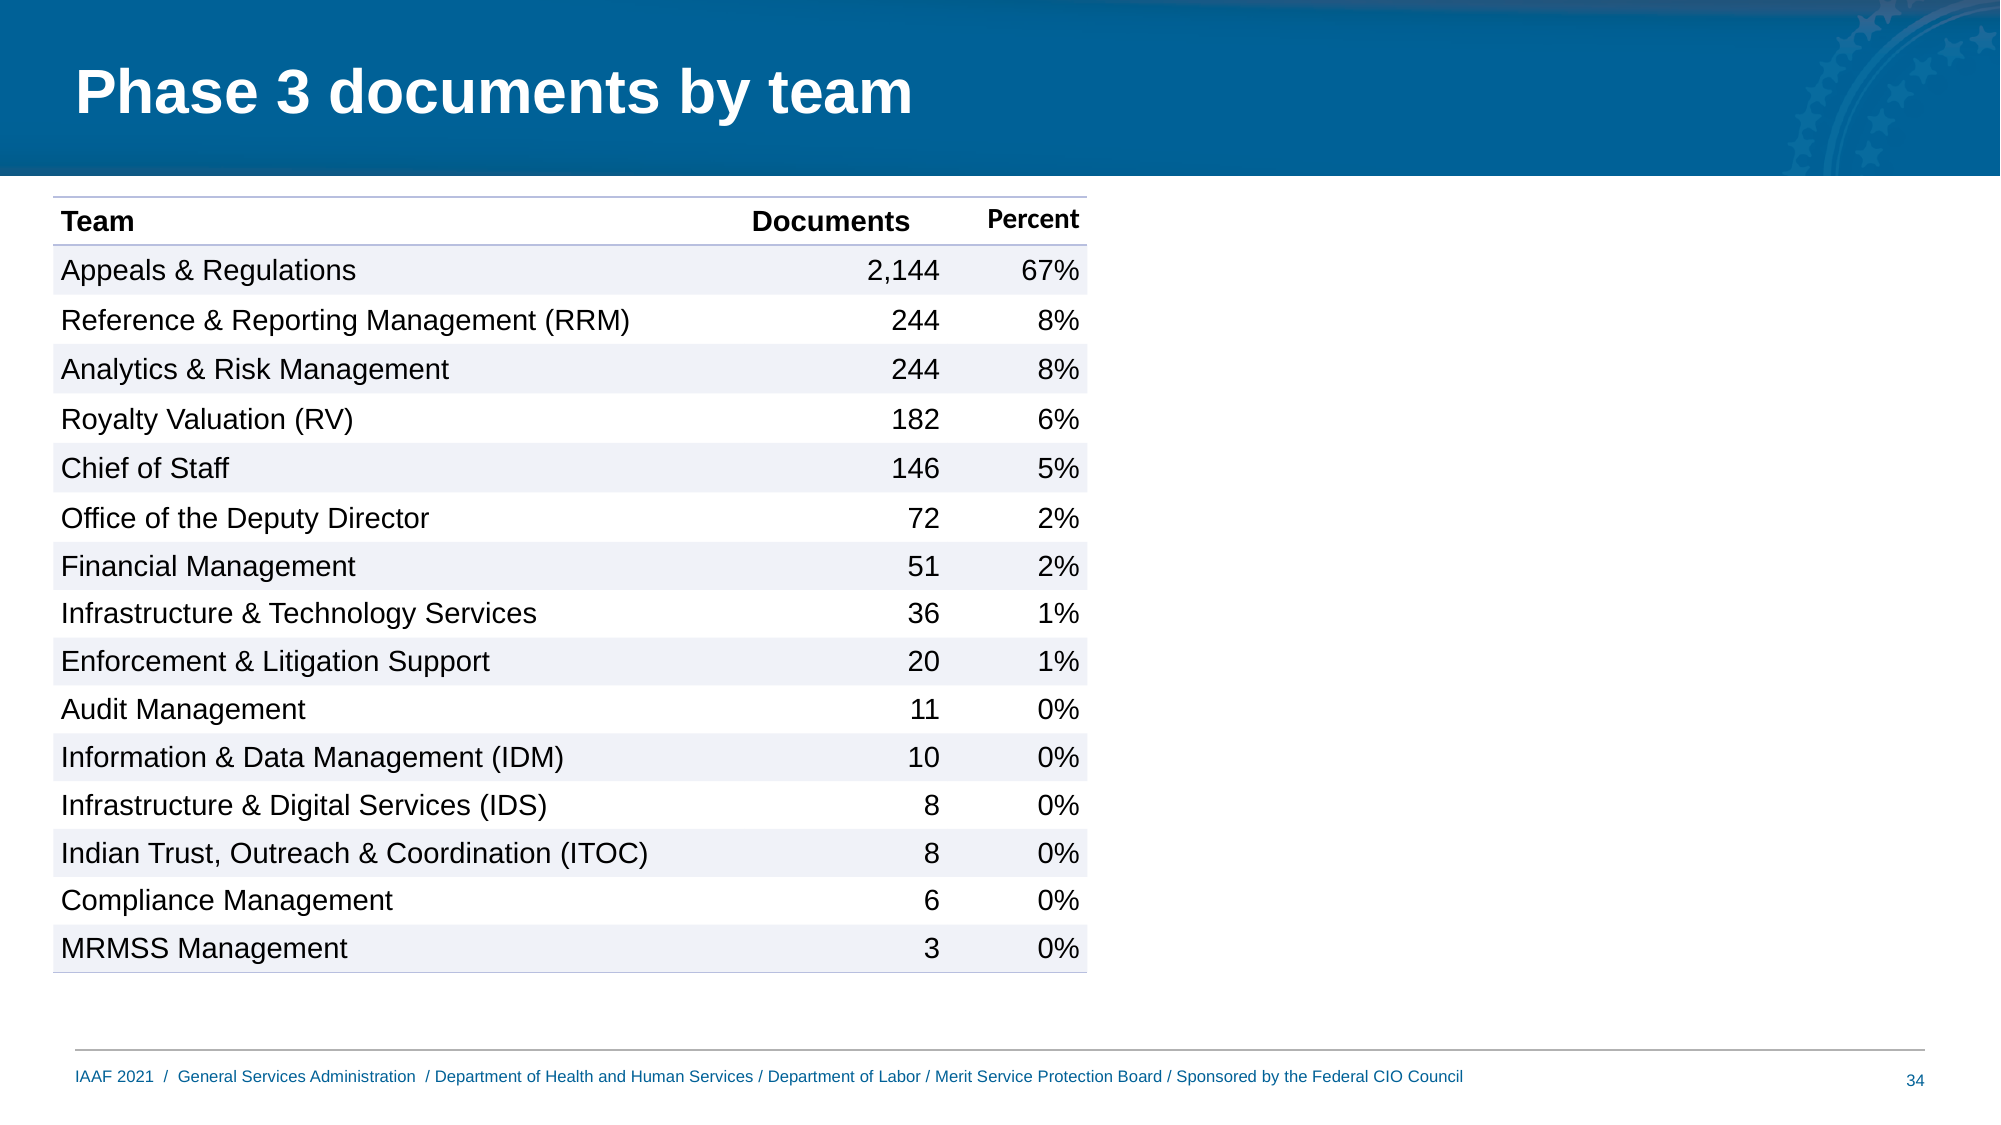

# Phase 3 documents by team
| Team | Documents | Percent |
| --- | --- | --- |
| Appeals & Regulations | 2,144 | 67% |
| Reference & Reporting Management (RRM) | 244 | 8% |
| Analytics & Risk Management | 244 | 8% |
| Royalty Valuation (RV) | 182 | 6% |
| Chief of Staff | 146 | 5% |
| Office of the Deputy Director | 72 | 2% |
| Financial Management | 51 | 2% |
| Infrastructure & Technology Services | 36 | 1% |
| Enforcement & Litigation Support | 20 | 1% |
| Audit Management | 11 | 0% |
| Information & Data Management (IDM) | 10 | 0% |
| Infrastructure & Digital Services (IDS) | 8 | 0% |
| Indian Trust, Outreach & Coordination (ITOC) | 8 | 0% |
| Compliance Management | 6 | 0% |
| MRMSS Management | 3 | 0% |
34